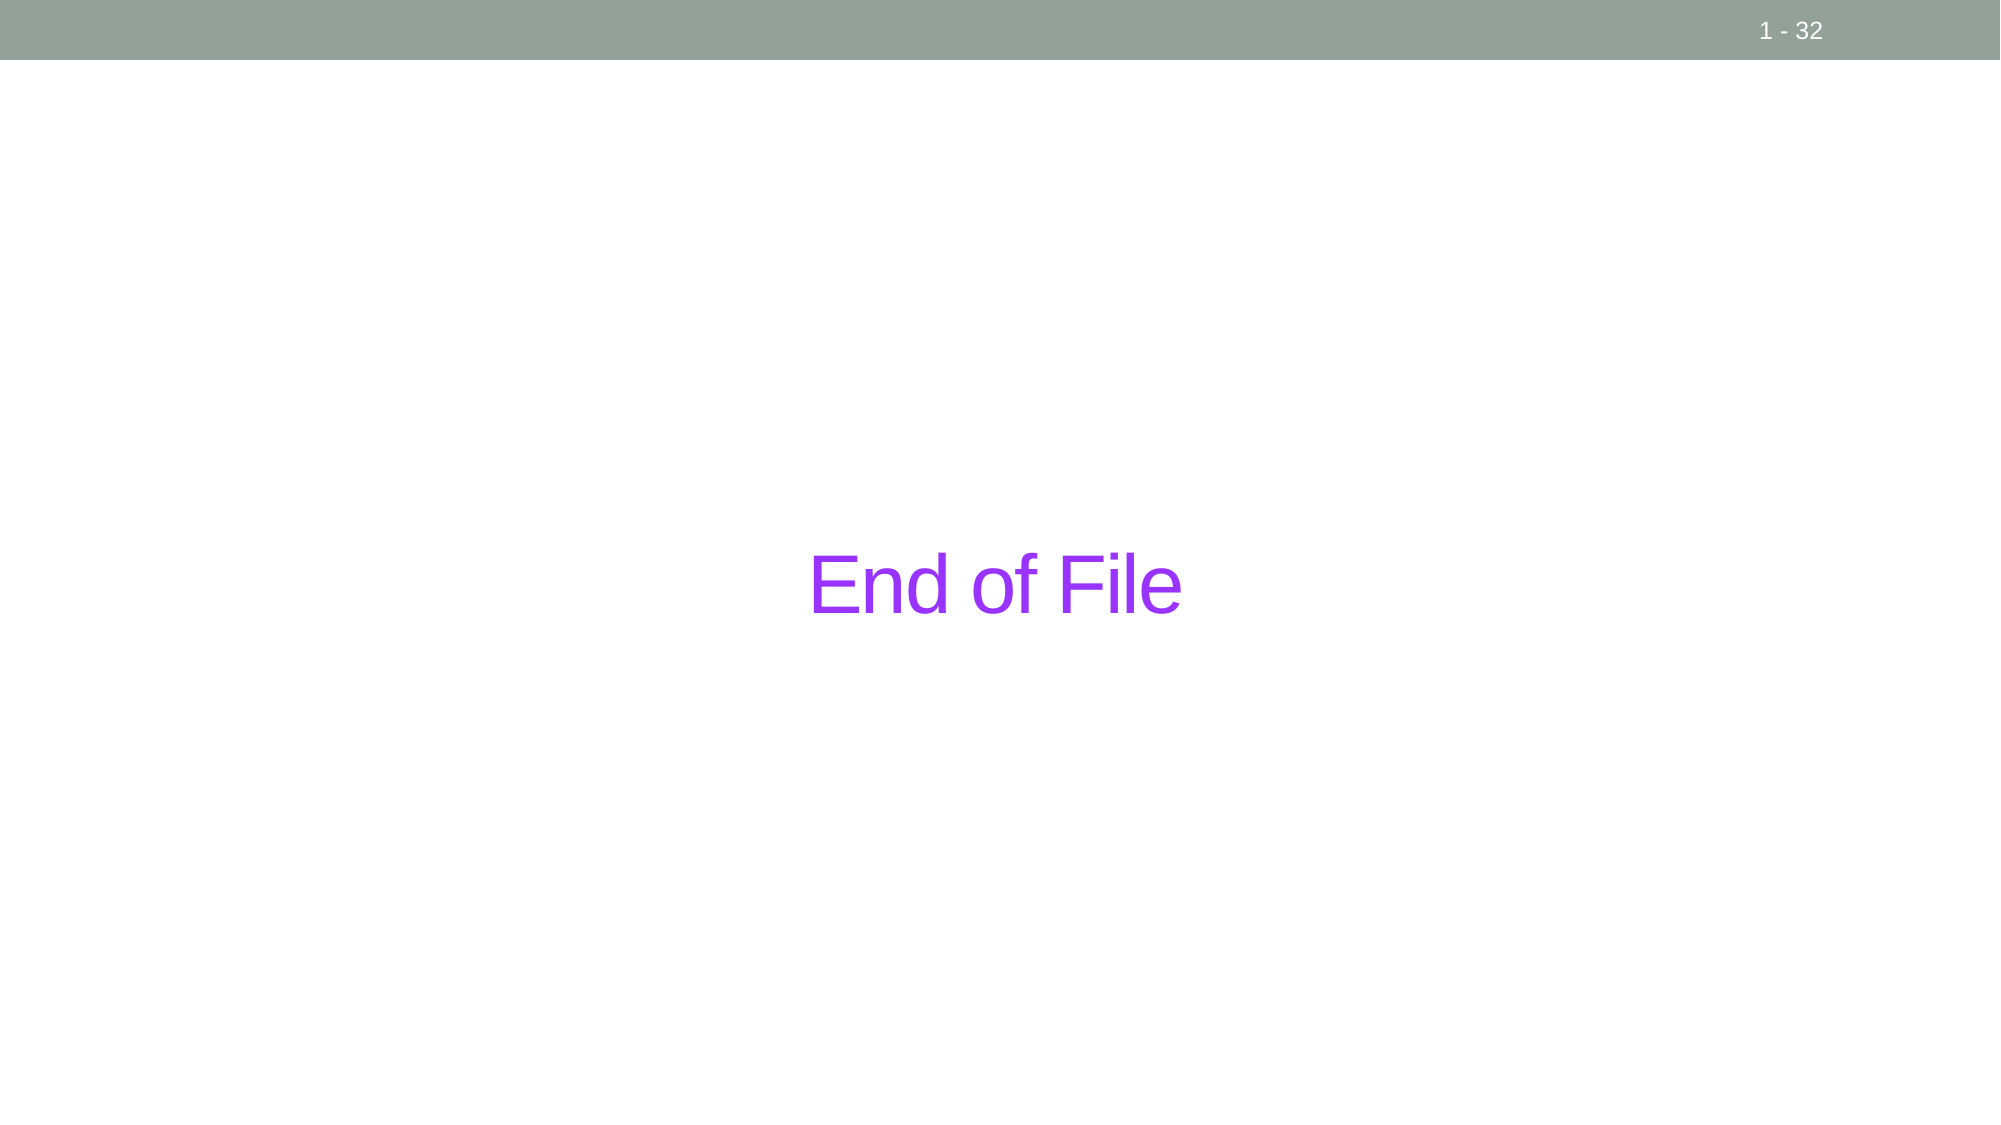

1 - 32
# End of File